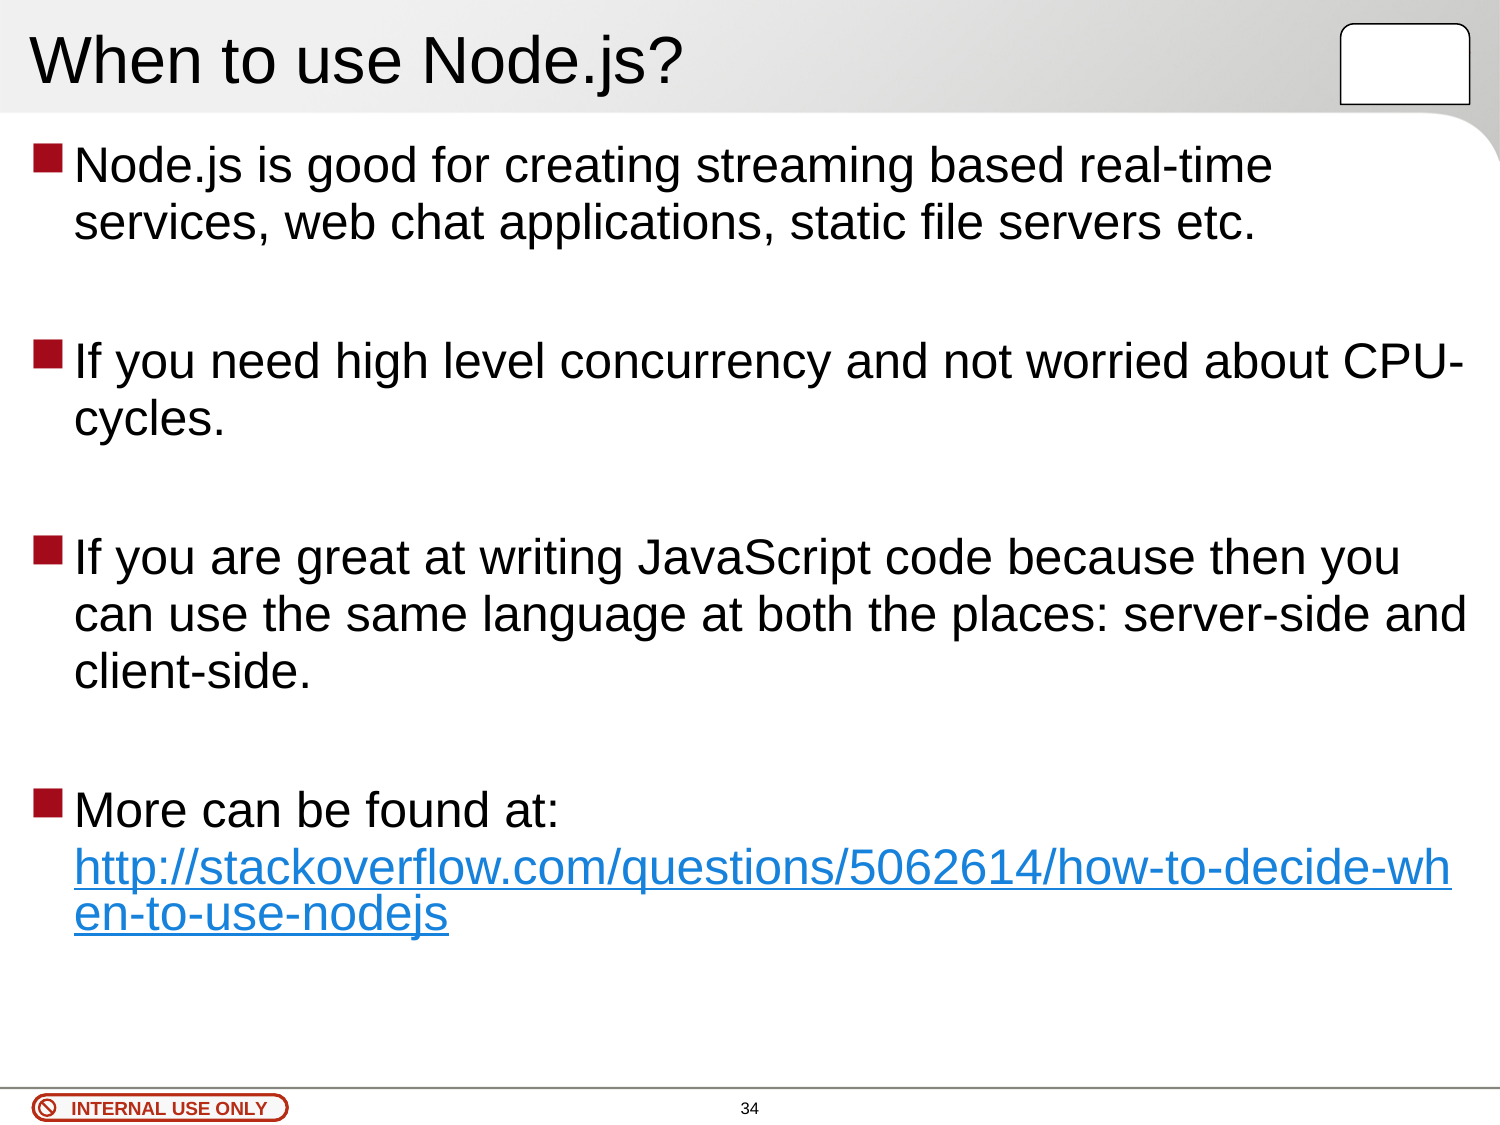

# When to use Node.js?
Node.js is good for creating streaming based real-time services, web chat applications, static file servers etc.

If you need high level concurrency and not worried about CPU-cycles.

If you are great at writing JavaScript code because then you can use the same language at both the places: server-side and client-side.

More can be found at: http://stackoverflow.com/questions/5062614/how-to-decide-when-to-use-nodejs